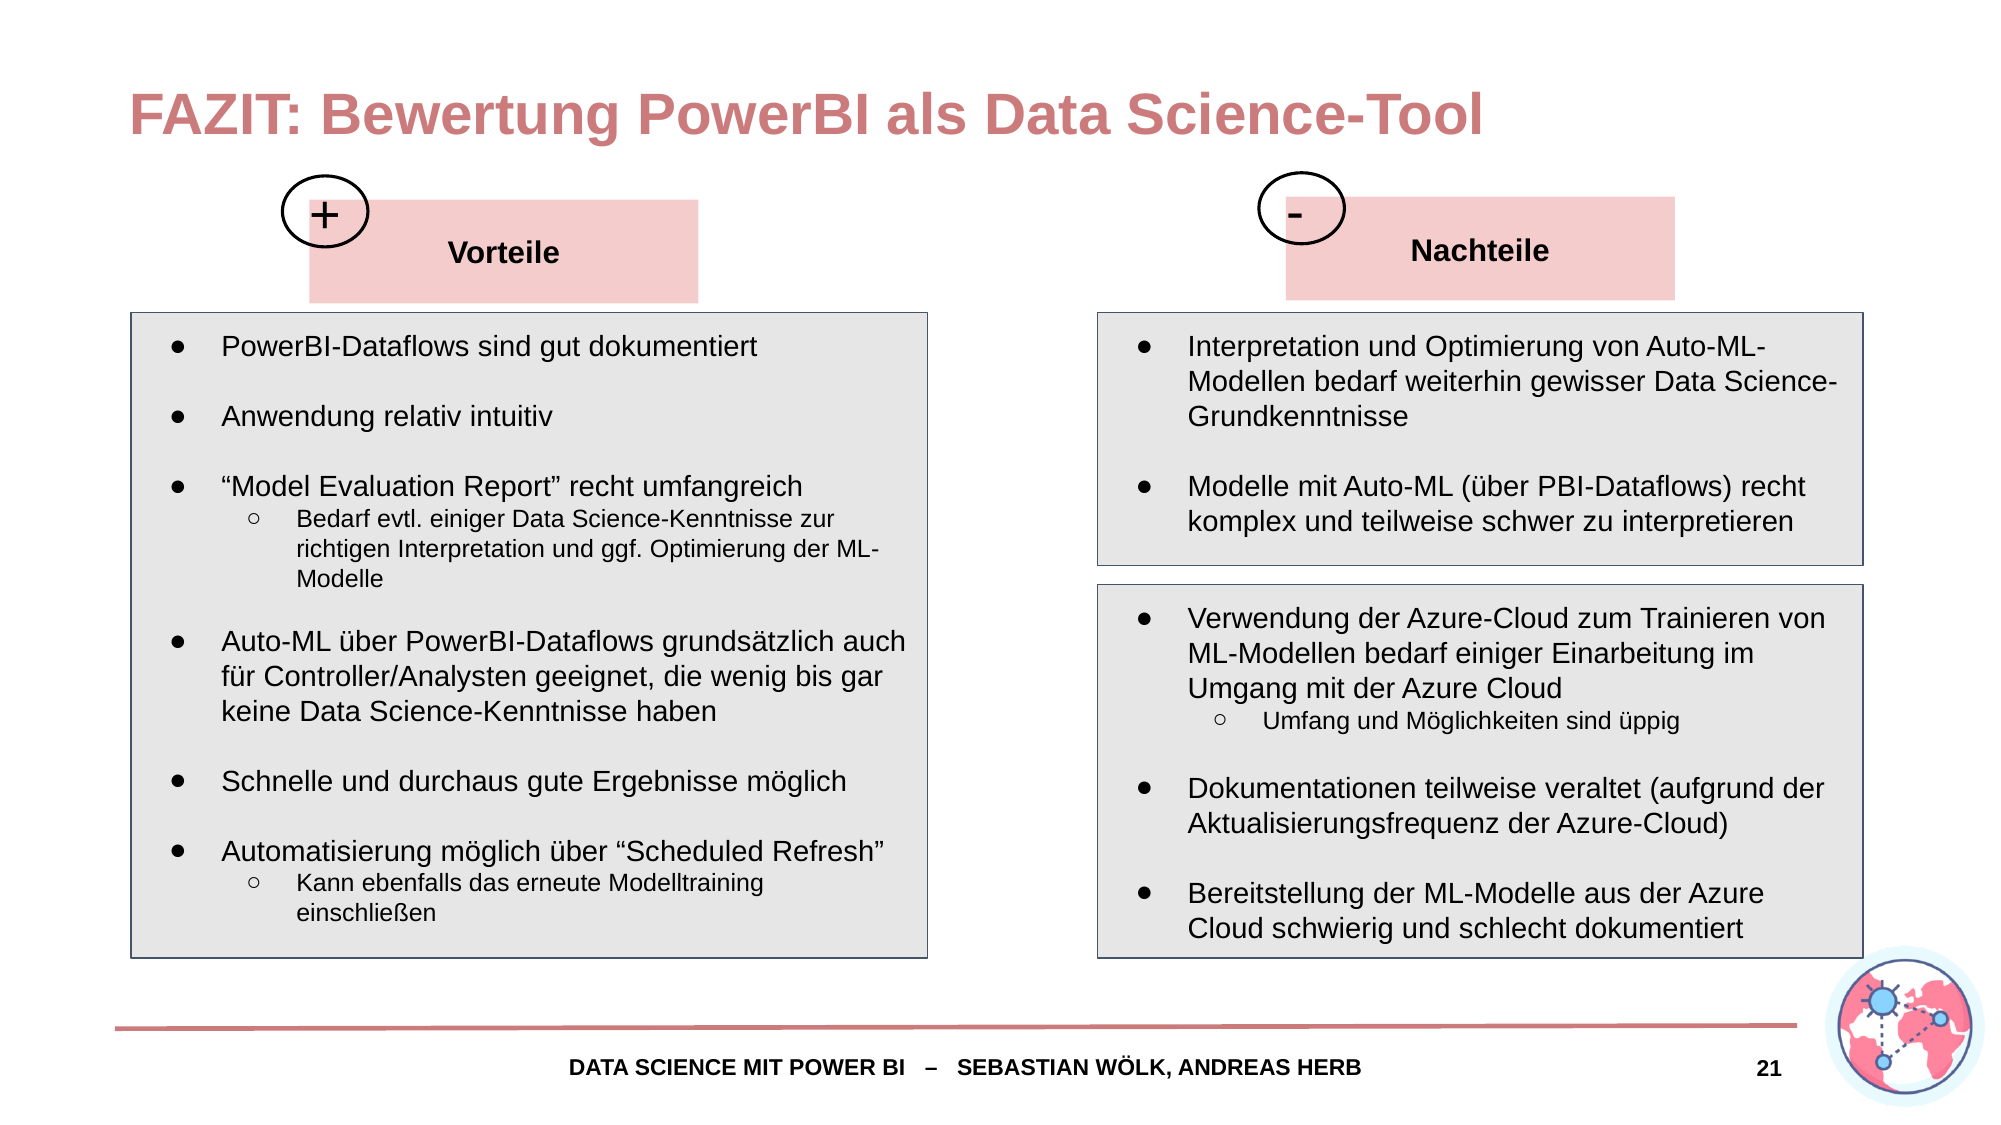

FAZIT: Bewertung PowerBI als Data Science-Tool
-
+
Nachteile
Vorteile
PowerBI-Dataflows sind gut dokumentiert

Anwendung relativ intuitiv

“Model Evaluation Report” recht umfangreich
Bedarf evtl. einiger Data Science-Kenntnisse zur richtigen Interpretation und ggf. Optimierung der ML-Modelle

Auto-ML über PowerBI-Dataflows grundsätzlich auch für Controller/Analysten geeignet, die wenig bis gar keine Data Science-Kenntnisse haben

Schnelle und durchaus gute Ergebnisse möglich

Automatisierung möglich über “Scheduled Refresh”
Kann ebenfalls das erneute Modelltraining einschließen
Interpretation und Optimierung von Auto-ML-Modellen bedarf weiterhin gewisser Data Science-Grundkenntnisse

Modelle mit Auto-ML (über PBI-Dataflows) recht komplex und teilweise schwer zu interpretieren
Verwendung der Azure-Cloud zum Trainieren von ML-Modellen bedarf einiger Einarbeitung im Umgang mit der Azure Cloud
Umfang und Möglichkeiten sind üppig

Dokumentationen teilweise veraltet (aufgrund der Aktualisierungsfrequenz der Azure-Cloud)

Bereitstellung der ML-Modelle aus der Azure Cloud schwierig und schlecht dokumentiert

21